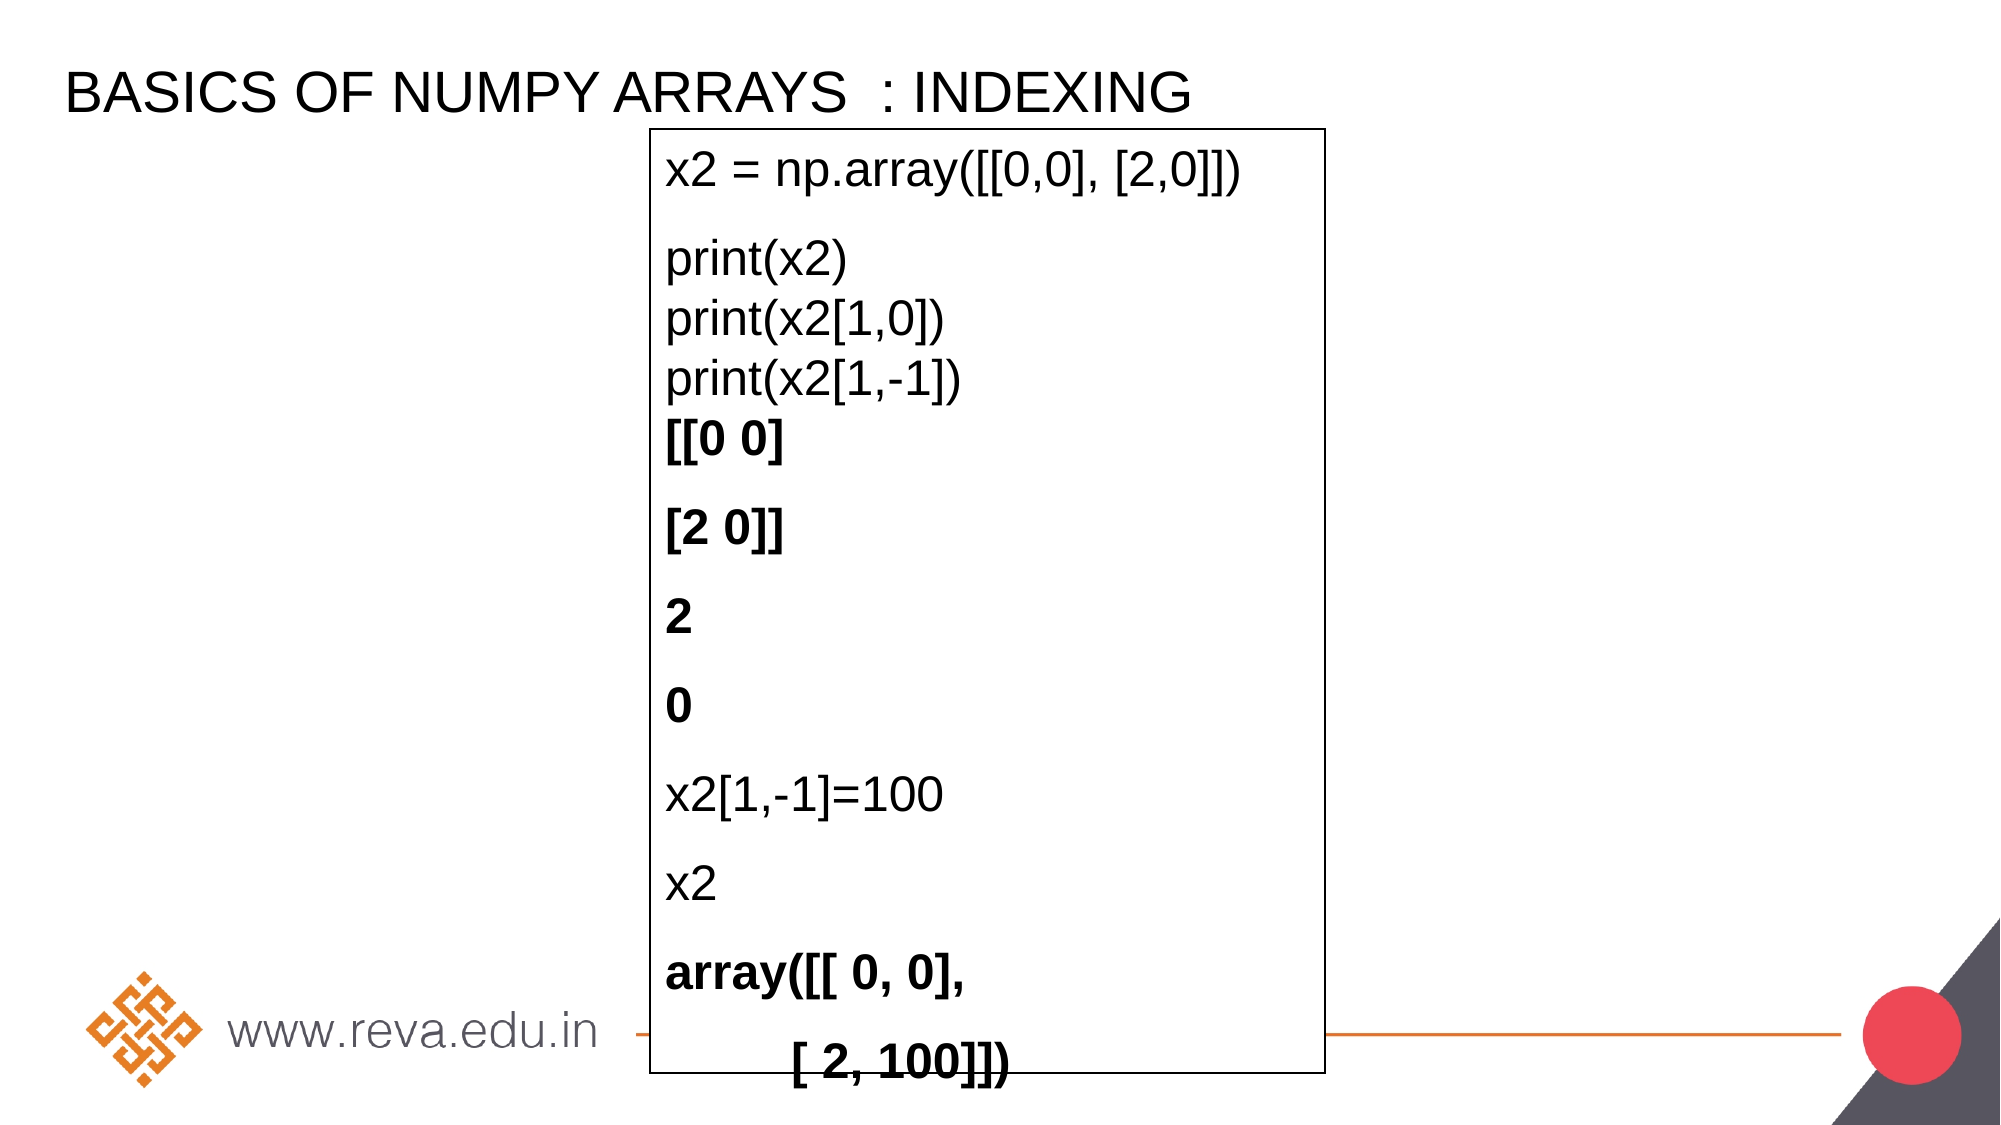

Basics of Numpy Arrays  : Indexing
x2 = np.array([[0,0], [2,0]])
print(x2)
print(x2[1,0])
print(x2[1,-1])
[[0 0]
[2 0]]
2
0
x2[1,-1]=100
x2
array([[ 0, 0],
         [ 2, 100]])